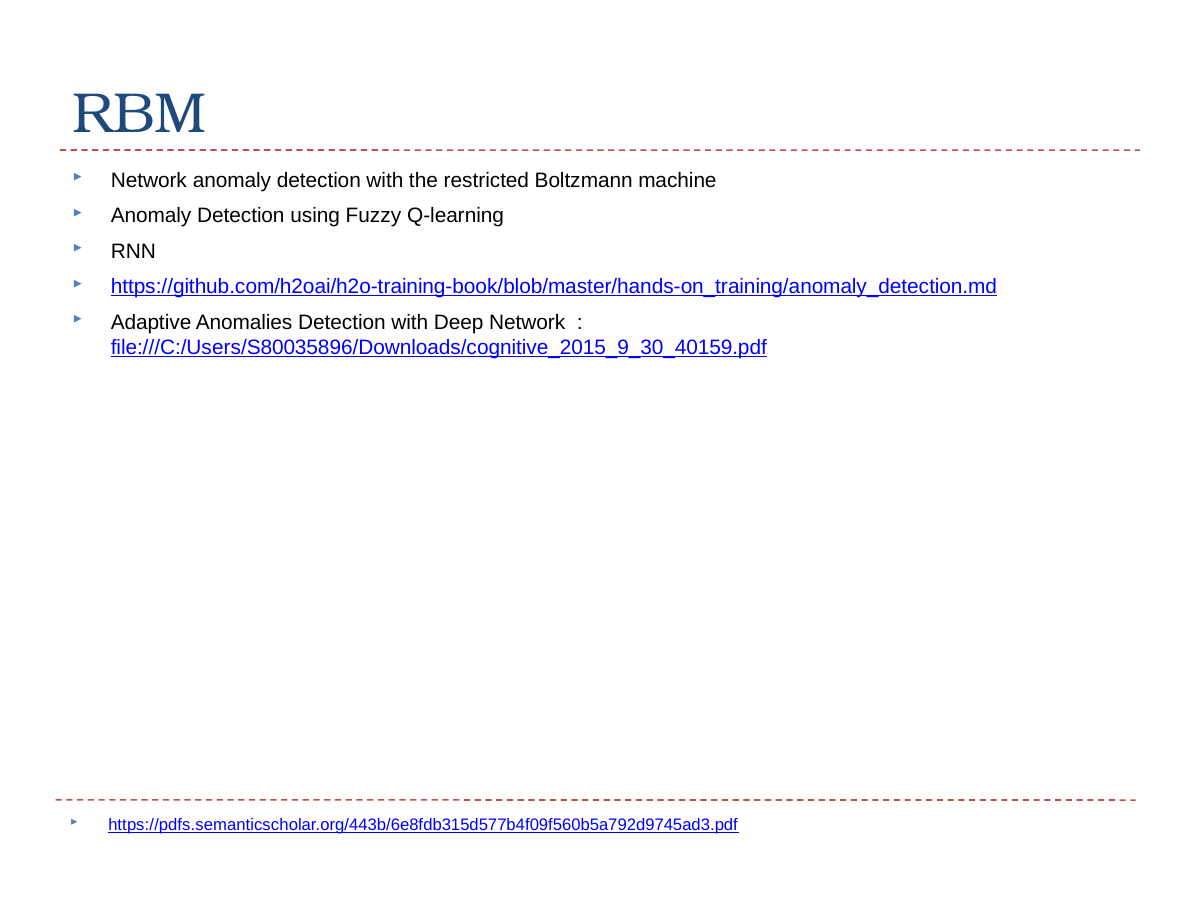

# RBM
Network anomaly detection with the restricted Boltzmann machine
Anomaly Detection using Fuzzy Q-learning
RNN
https://github.com/h2oai/h2o-training-book/blob/master/hands-on_training/anomaly_detection.md
Adaptive Anomalies Detection with Deep Network  : file:///C:/Users/S80035896/Downloads/cognitive_2015_9_30_40159.pdf

https://pdfs.semanticscholar.org/443b/6e8fdb315d577b4f09f560b5a792d9745ad3.pdf